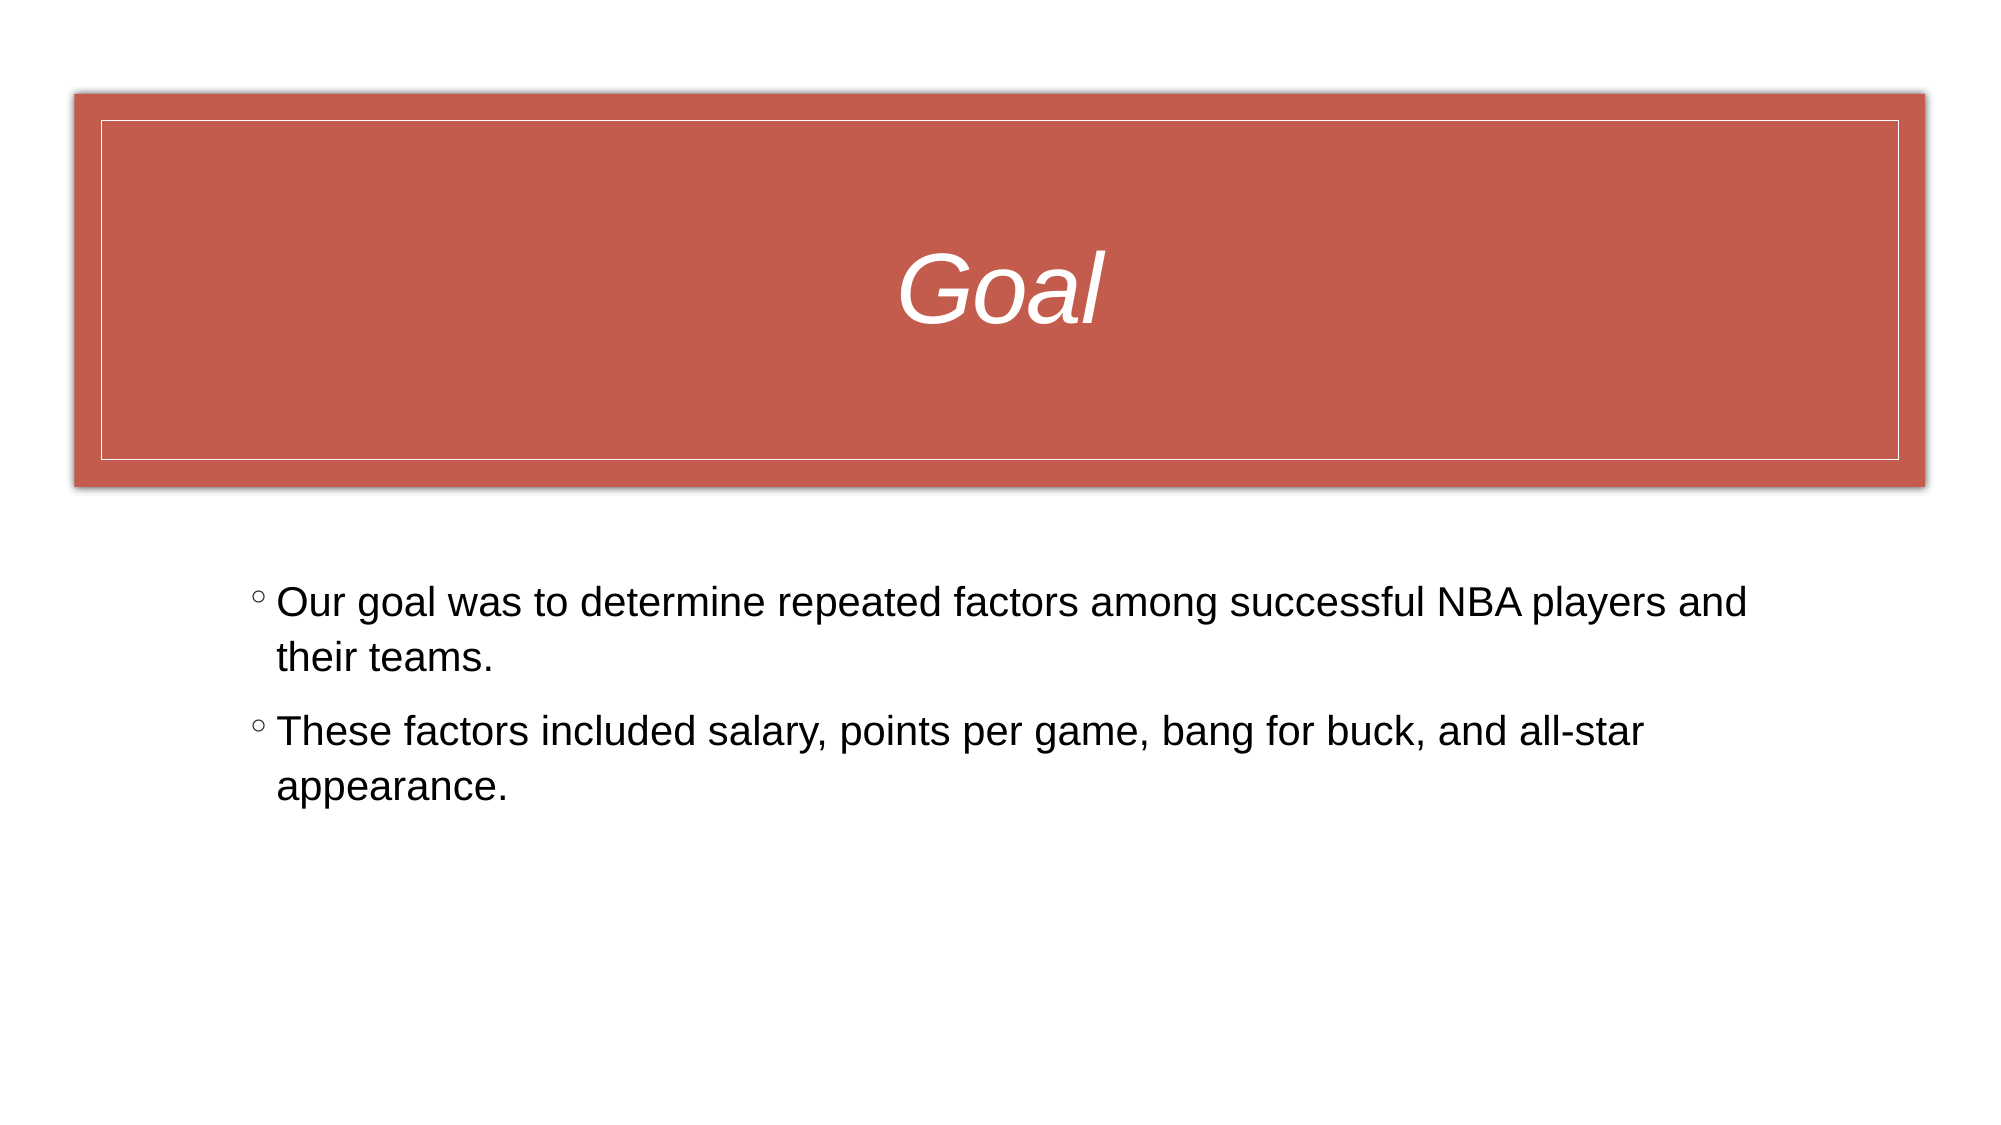

# Goal
Our goal was to determine repeated factors among successful NBA players and their teams.
These factors included salary, points per game, bang for buck, and all-star appearance.